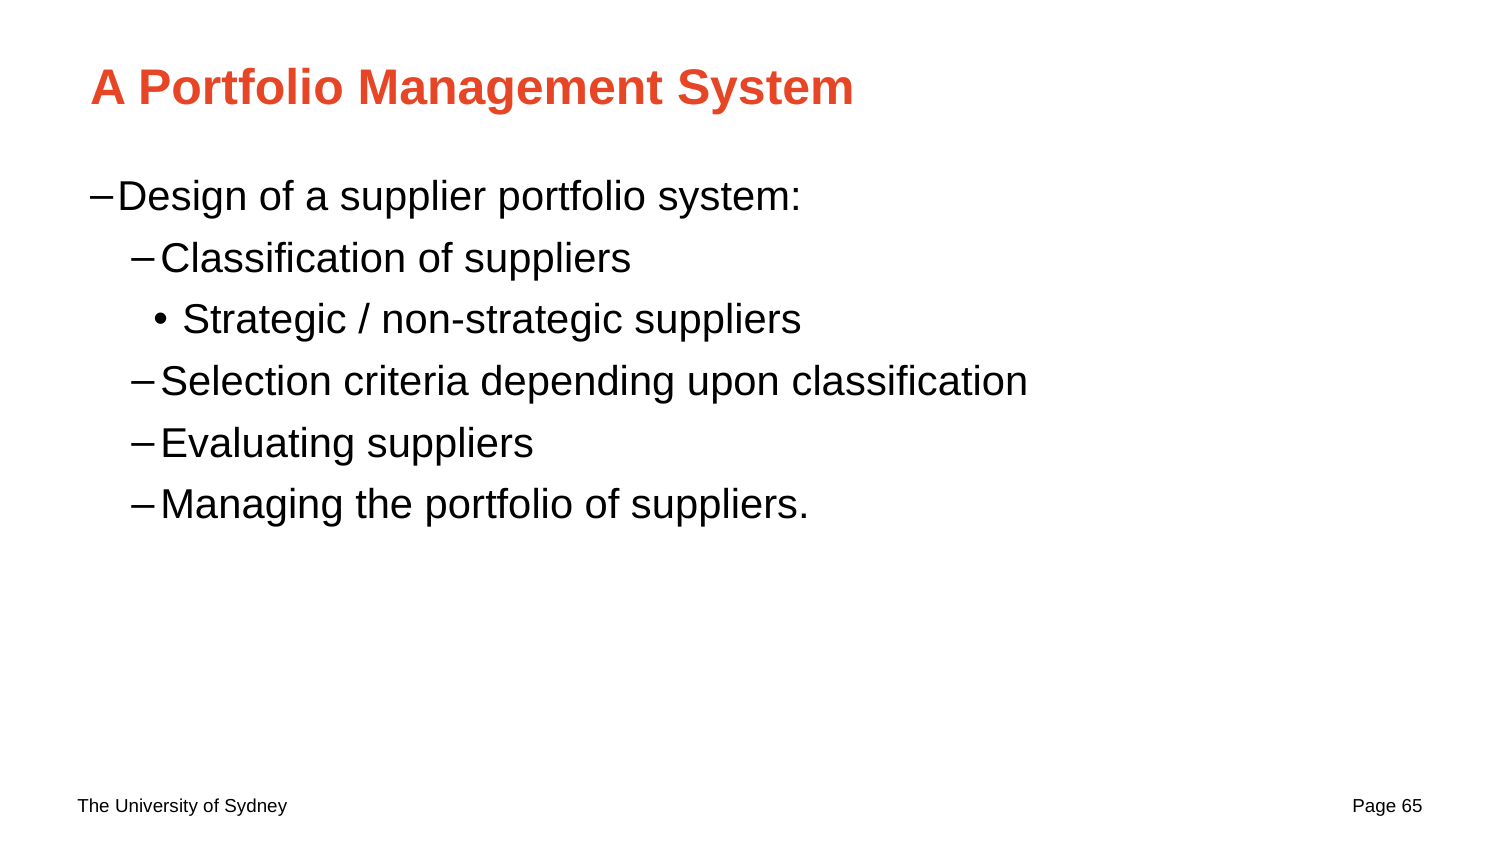

# A Portfolio Management System
Design of a supplier portfolio system:
Classification of suppliers
Strategic / non-strategic suppliers
Selection criteria depending upon classification
Evaluating suppliers
Managing the portfolio of suppliers.